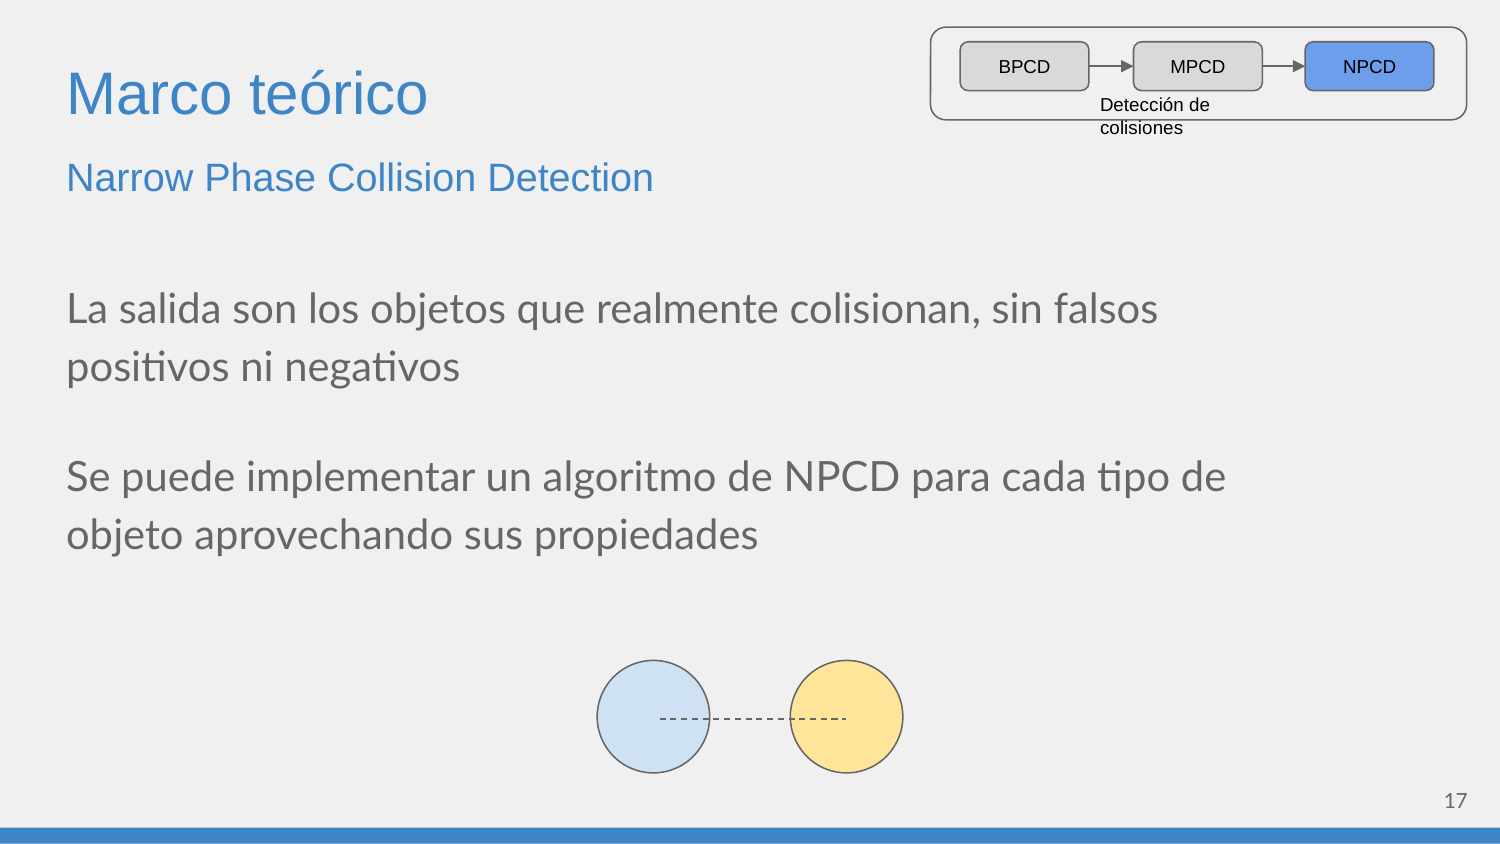

# Marco teórico
BPCD
MPCD
NPCD
Detección de colisiones
Narrow Phase Collision Detection
La salida son los objetos que realmente colisionan, sin falsos positivos ni negativos

Se puede implementar un algoritmo de NPCD para cada tipo de objeto aprovechando sus propiedades

17